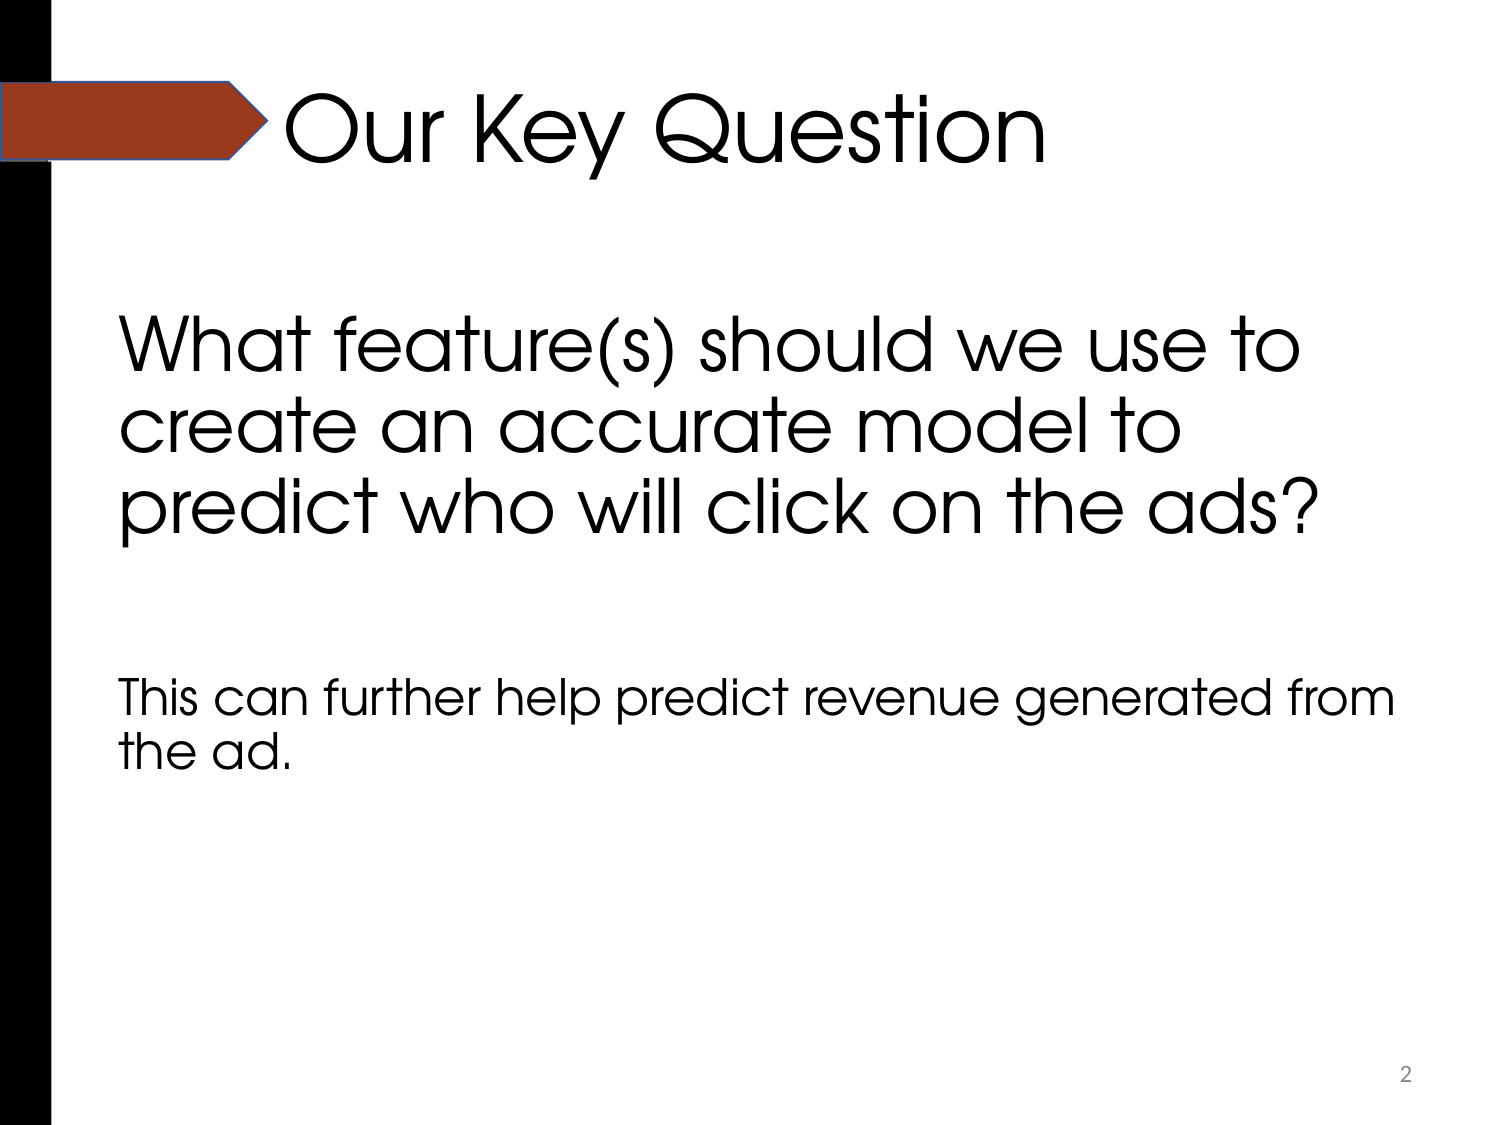

# Our Key Question
What feature(s) should we use to create an accurate model to predict who will click on the ads?

This can further help predict revenue generated from the ad.
2